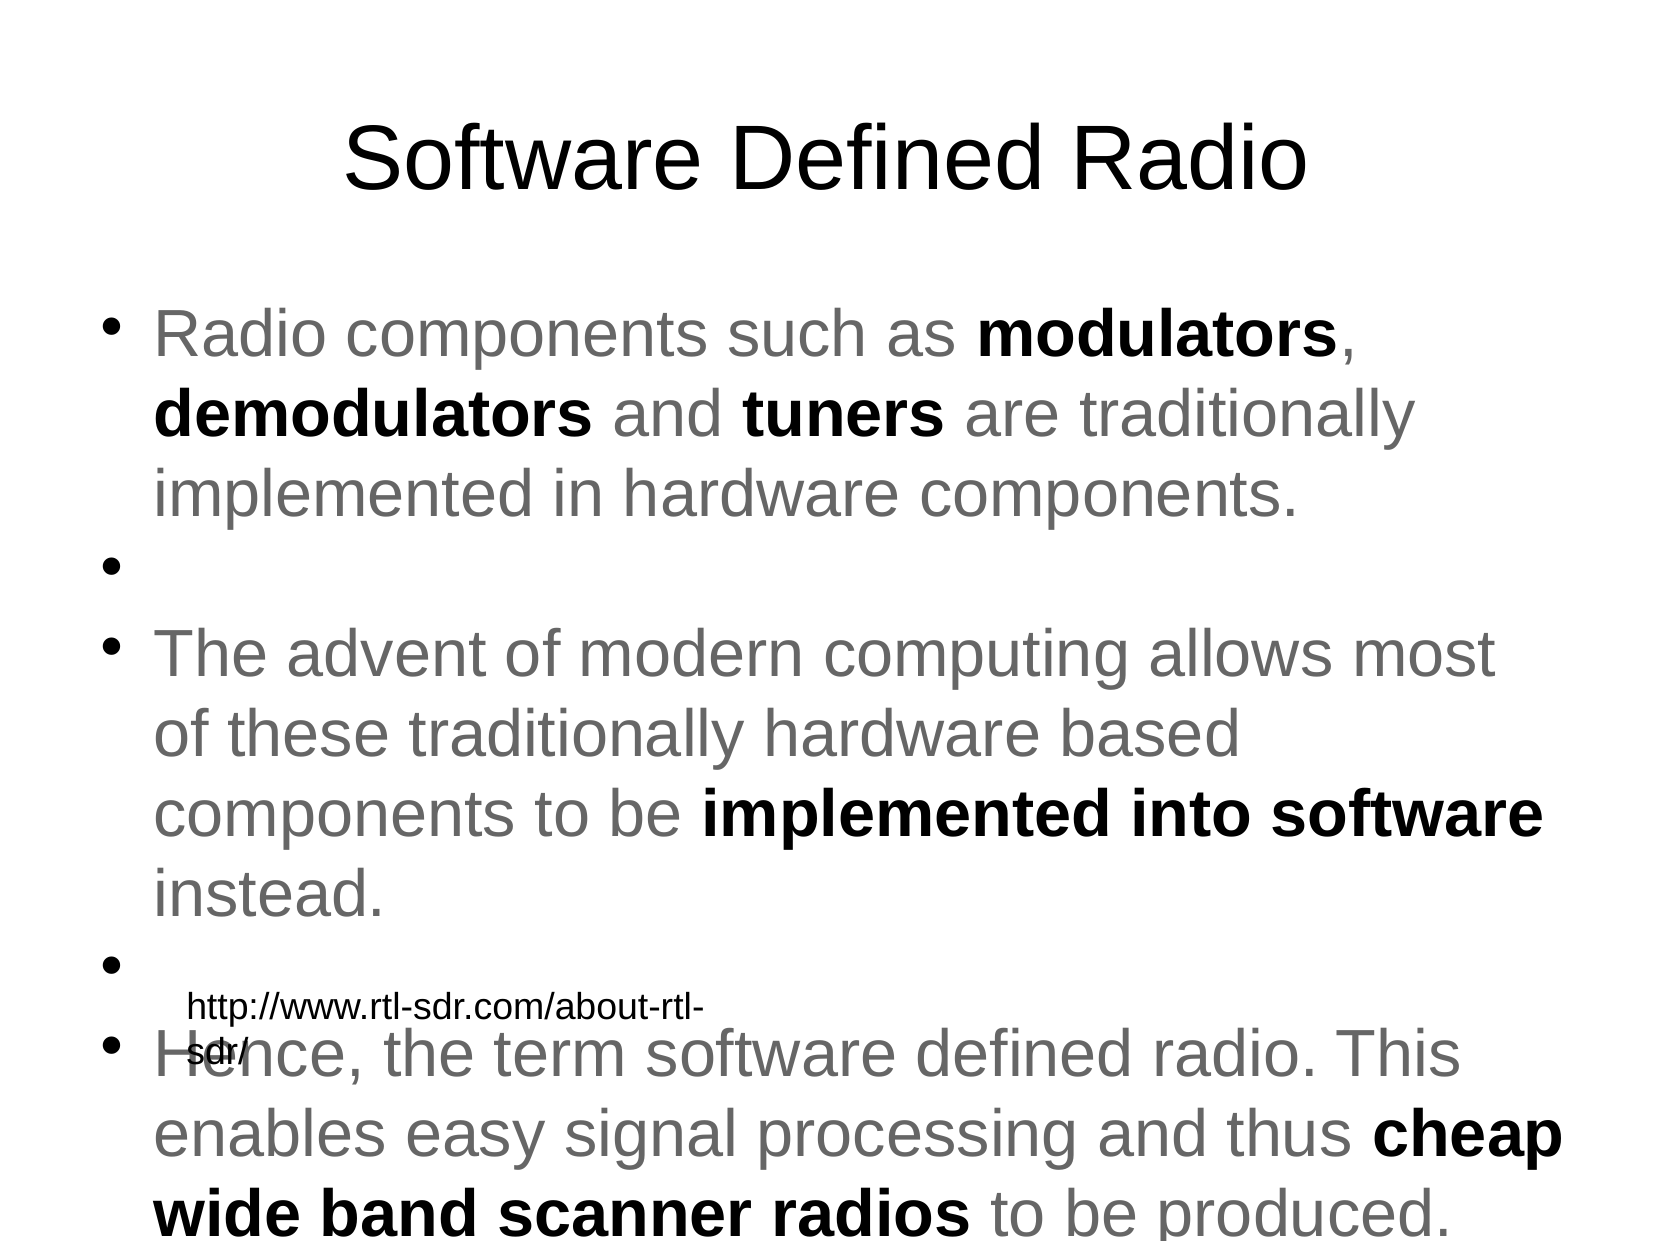

Software Defined Radio
Radio components such as modulators, demodulators and tuners are traditionally implemented in hardware components.

The advent of modern computing allows most of these traditionally hardware based components to be implemented into software instead.

Hence, the term software defined radio. This enables easy signal processing and thus cheap wide band scanner radios to be produced.
http://www.rtl-sdr.com/about-rtl-sdr/